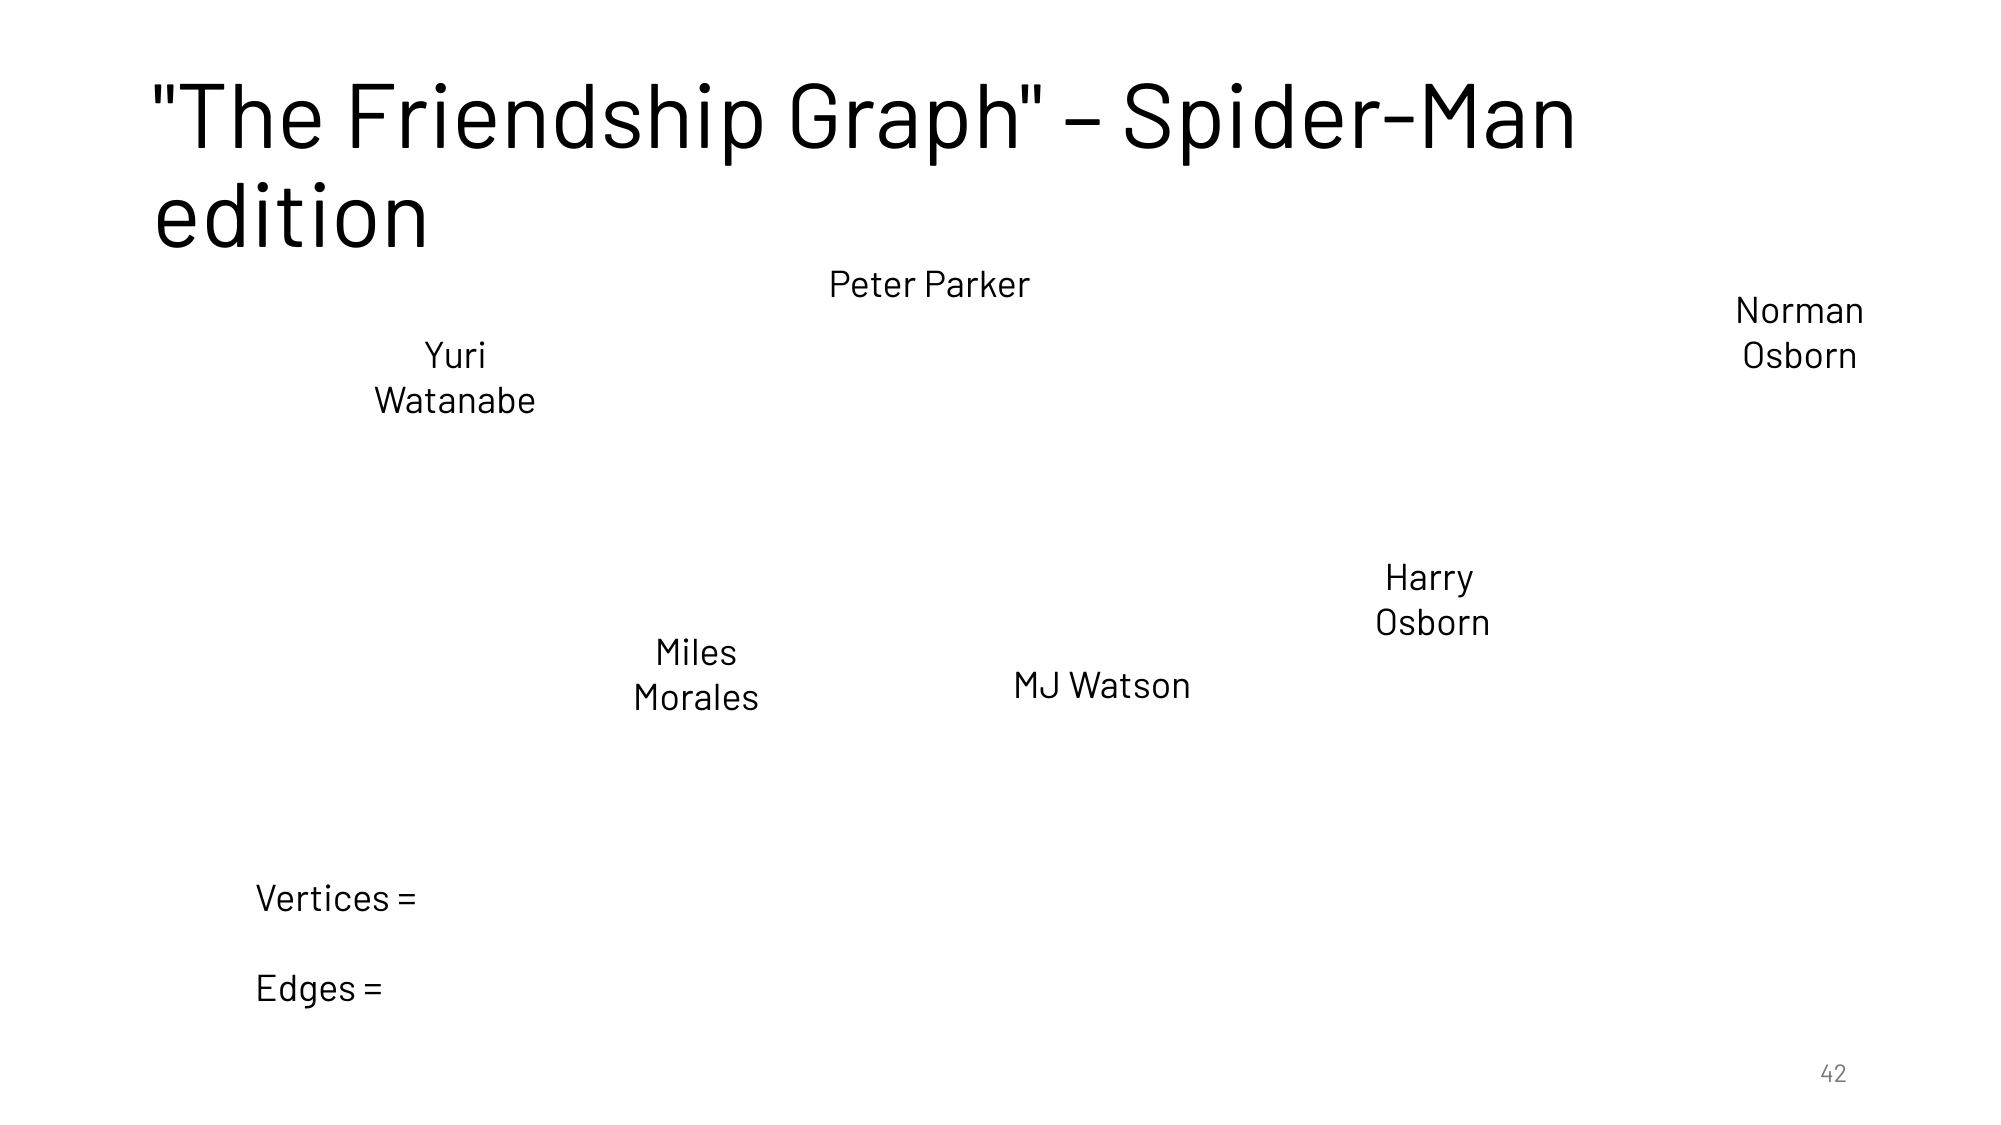

# "The Friendship Graph" – Spider-Man edition
Peter Parker
Norman
Osborn
Yuri
Watanabe
Harry
Osborn
Miles
Morales
MJ Watson
Vertices =

Edges =
42